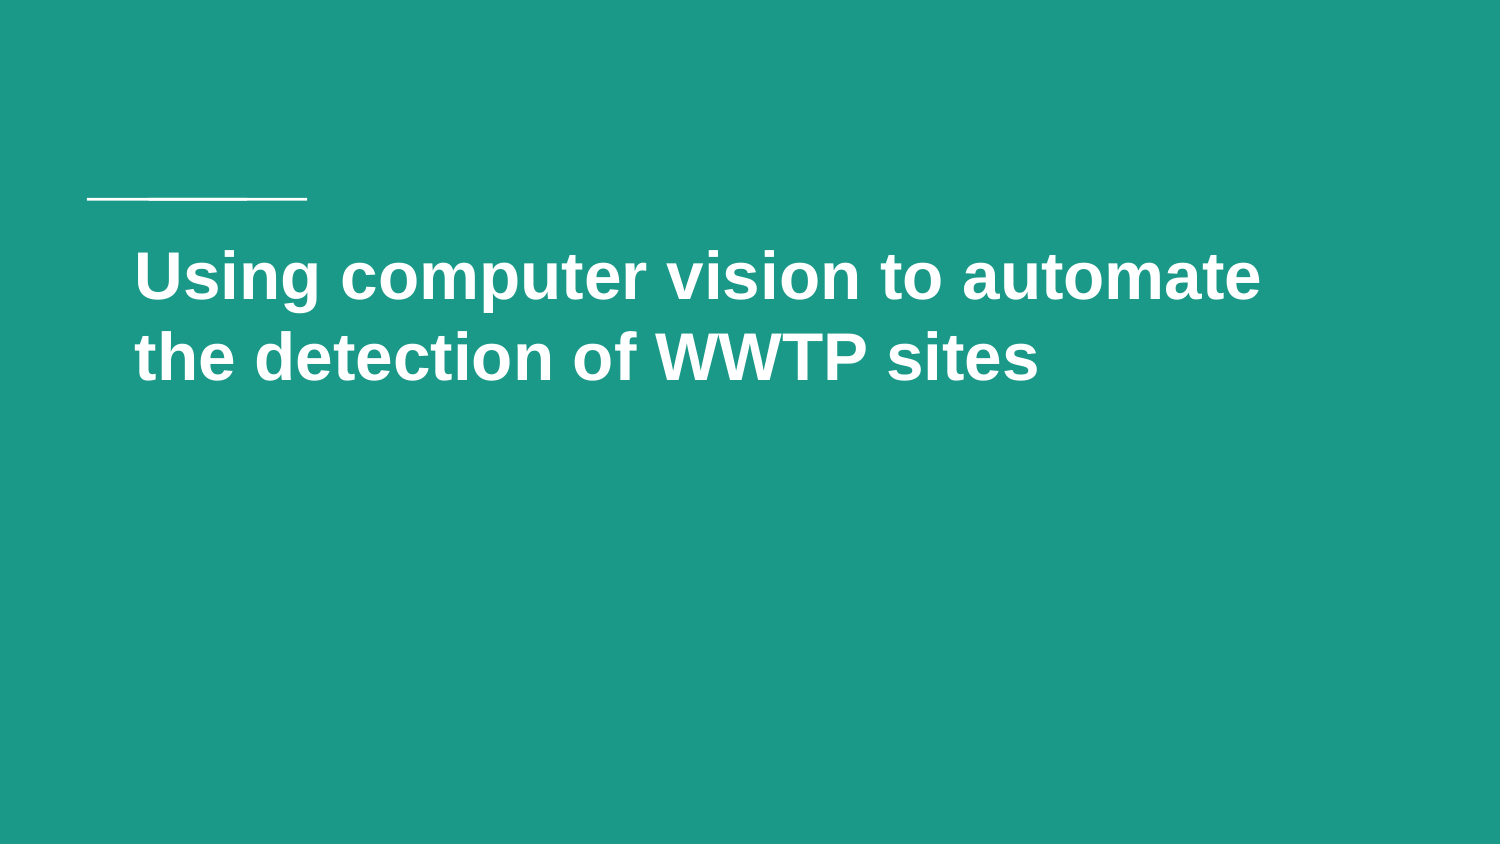

# Using computer vision to automate the detection of WWTP sites